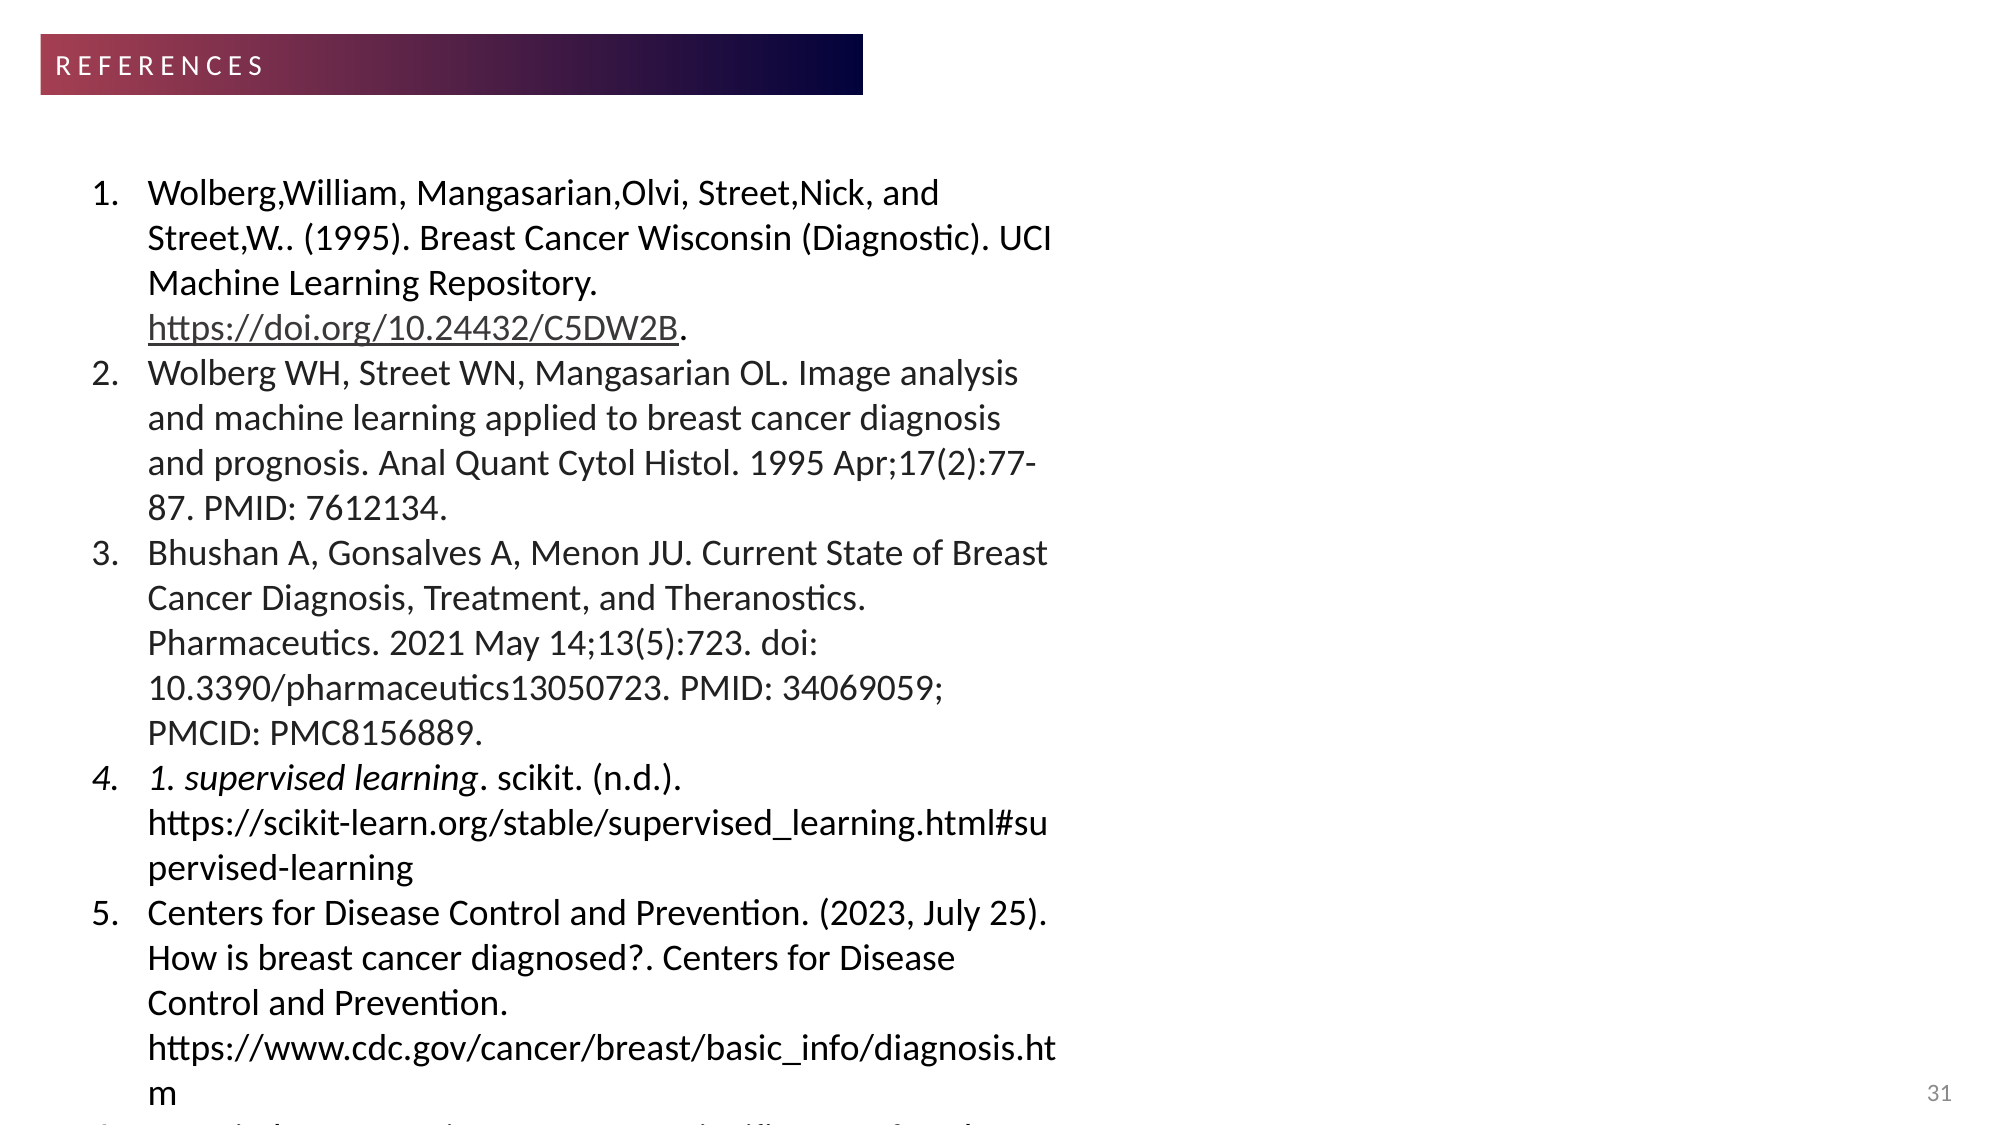

references
Wolberg,William, Mangasarian,Olvi, Street,Nick, and Street,W.. (1995). Breast Cancer Wisconsin (Diagnostic). UCI Machine Learning Repository. https://doi.org/10.24432/C5DW2B.
Wolberg WH, Street WN, Mangasarian OL. Image analysis and machine learning applied to breast cancer diagnosis and prognosis. Anal Quant Cytol Histol. 1995 Apr;17(2):77-87. PMID: 7612134.
Bhushan A, Gonsalves A, Menon JU. Current State of Breast Cancer Diagnosis, Treatment, and Theranostics. Pharmaceutics. 2021 May 14;13(5):723. doi: 10.3390/pharmaceutics13050723. PMID: 34069059; PMCID: PMC8156889.
1. supervised learning. scikit. (n.d.). https://scikit-learn.org/stable/supervised_learning.html#supervised-learning
Centers for Disease Control and Prevention. (2023, July 25). How is breast cancer diagnosed?. Centers for Disease Control and Prevention. https://www.cdc.gov/cancer/breast/basic_info/diagnosis.htm
Narasimha A, Vasavi B, Kumar HM. Significance of nuclear morphometry in benign and malignant breast aspirates. Int J Appl Basic Med Res. 2013 Jan;3(1):22-6. doi: 10.4103/2229-516X.112237. PMID: 23776836; PMCID: PMC3678677.

31